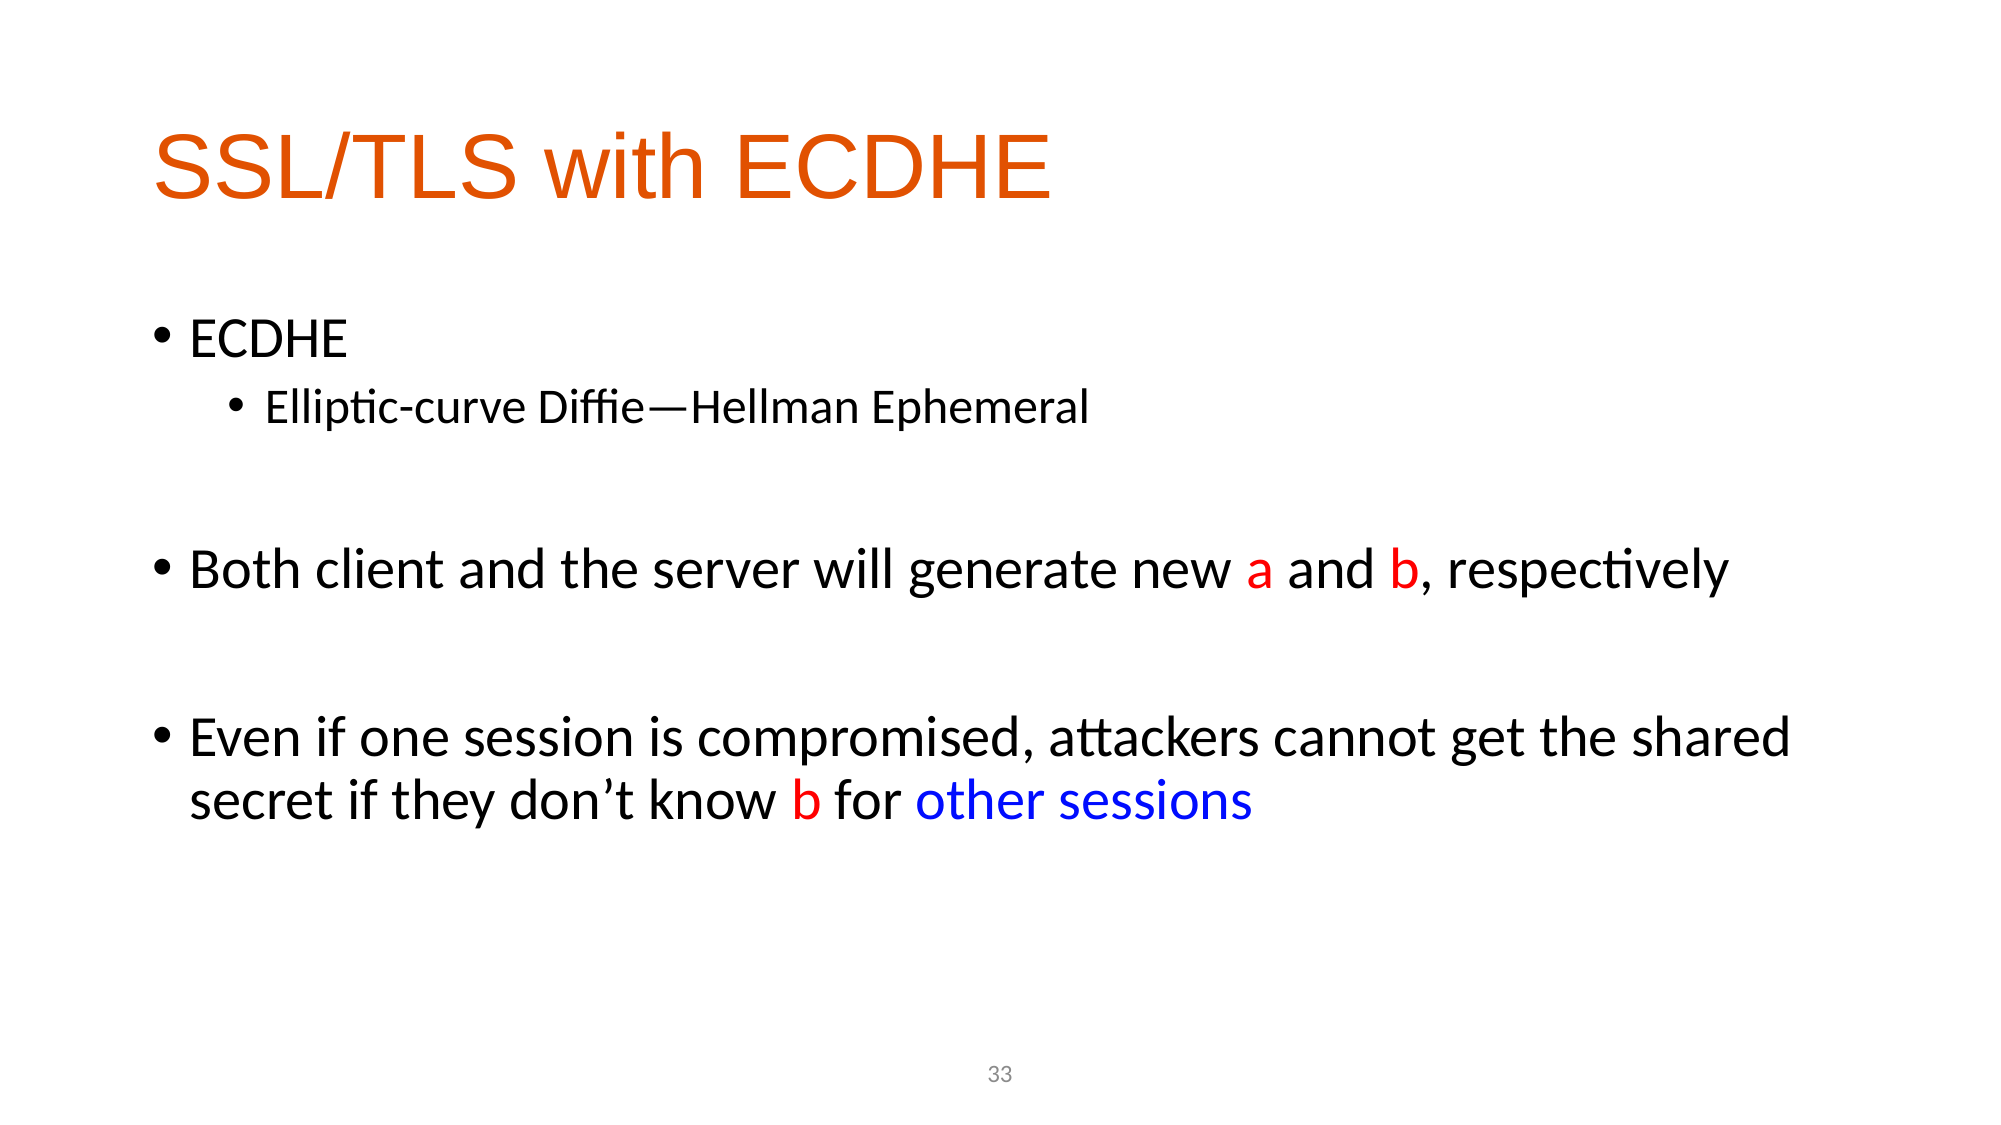

# SSL/TLS with ECDHE
ECDHE
Elliptic-curve Diffie—Hellman Ephemeral

Both client and the server will generate new a and b, respectively

Even if one session is compromised, attackers cannot get the shared secret if they don’t know b for other sessions
33